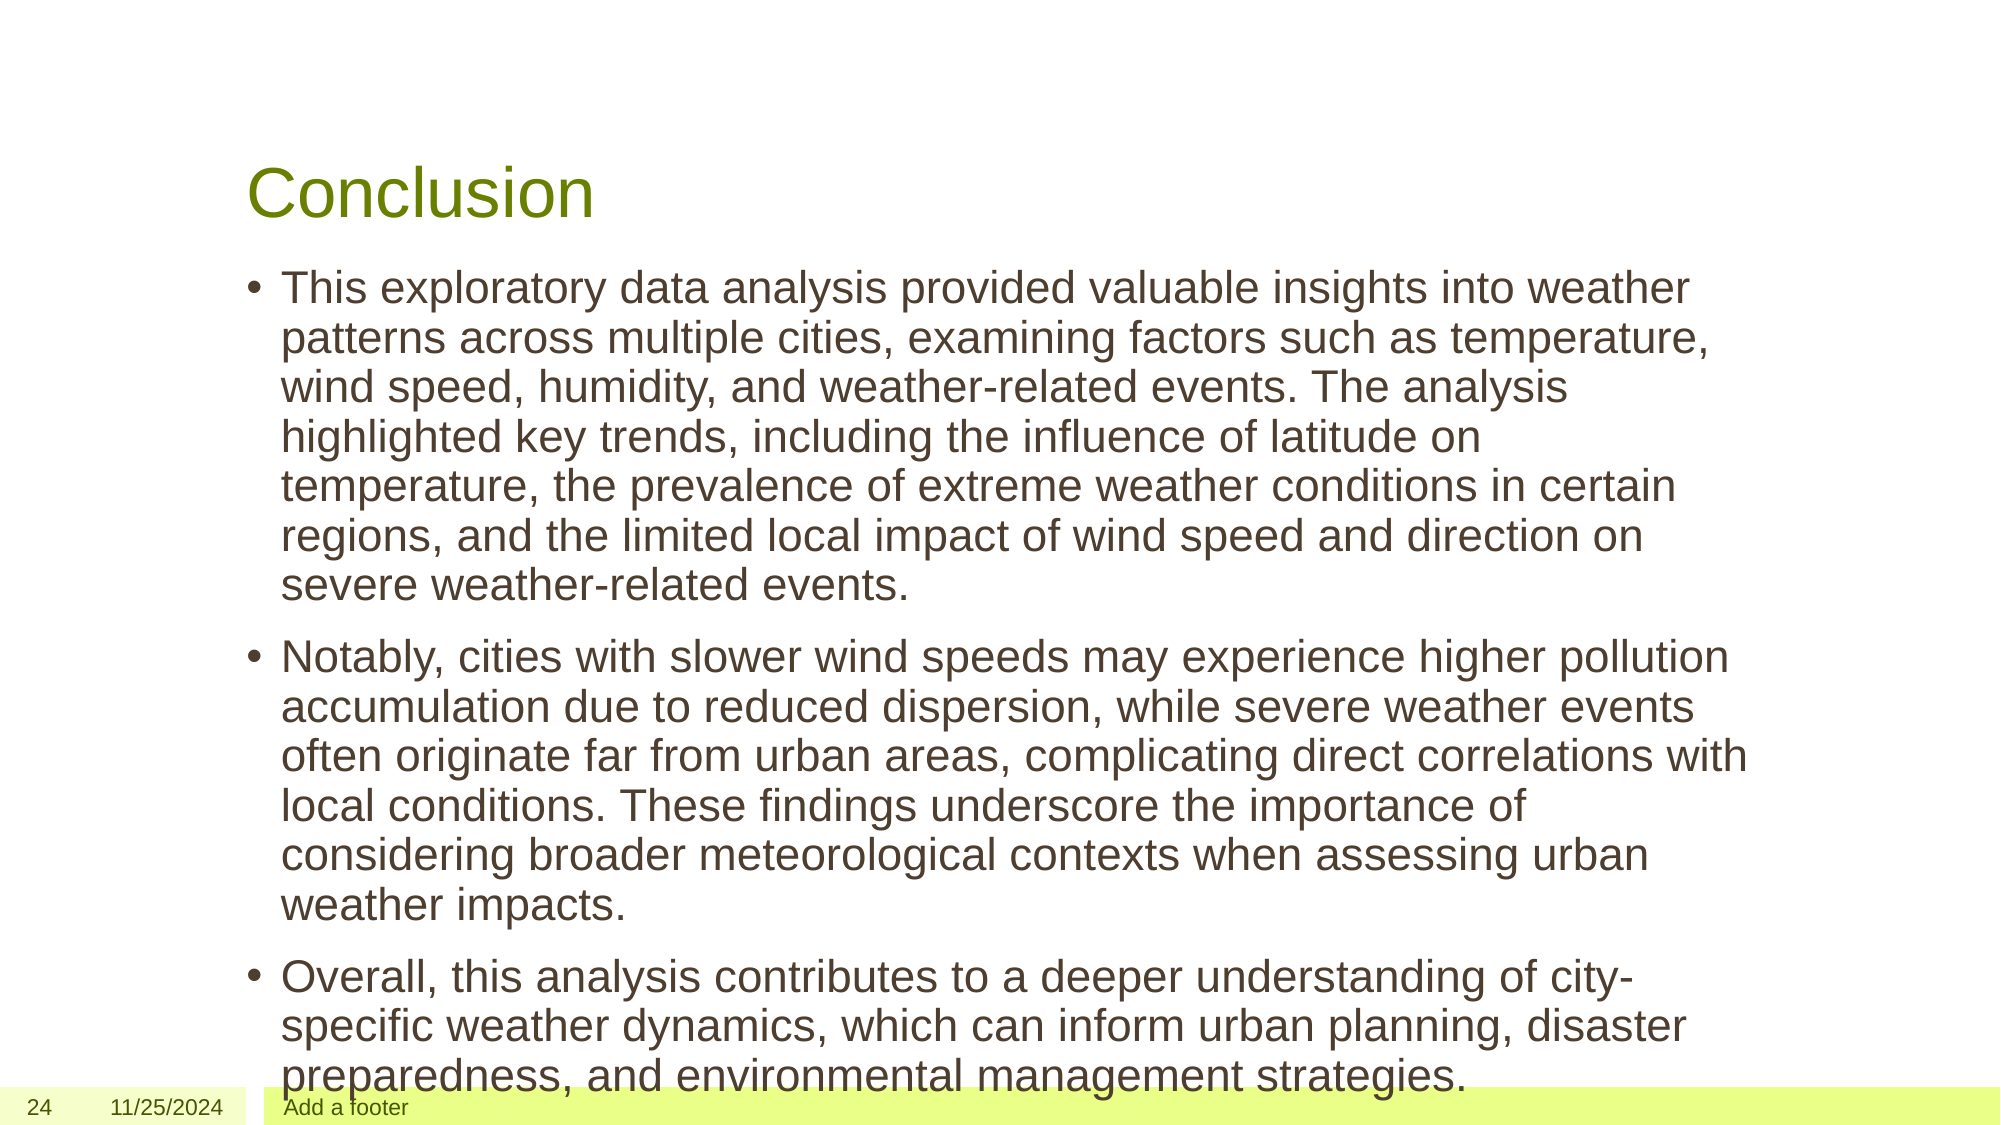

# Conclusion
This exploratory data analysis provided valuable insights into weather patterns across multiple cities, examining factors such as temperature, wind speed, humidity, and weather-related events. The analysis highlighted key trends, including the influence of latitude on temperature, the prevalence of extreme weather conditions in certain regions, and the limited local impact of wind speed and direction on severe weather-related events.
Notably, cities with slower wind speeds may experience higher pollution accumulation due to reduced dispersion, while severe weather events often originate far from urban areas, complicating direct correlations with local conditions. These findings underscore the importance of considering broader meteorological contexts when assessing urban weather impacts.
Overall, this analysis contributes to a deeper understanding of city-specific weather dynamics, which can inform urban planning, disaster preparedness, and environmental management strategies.
24
11/25/2024
Add a footer